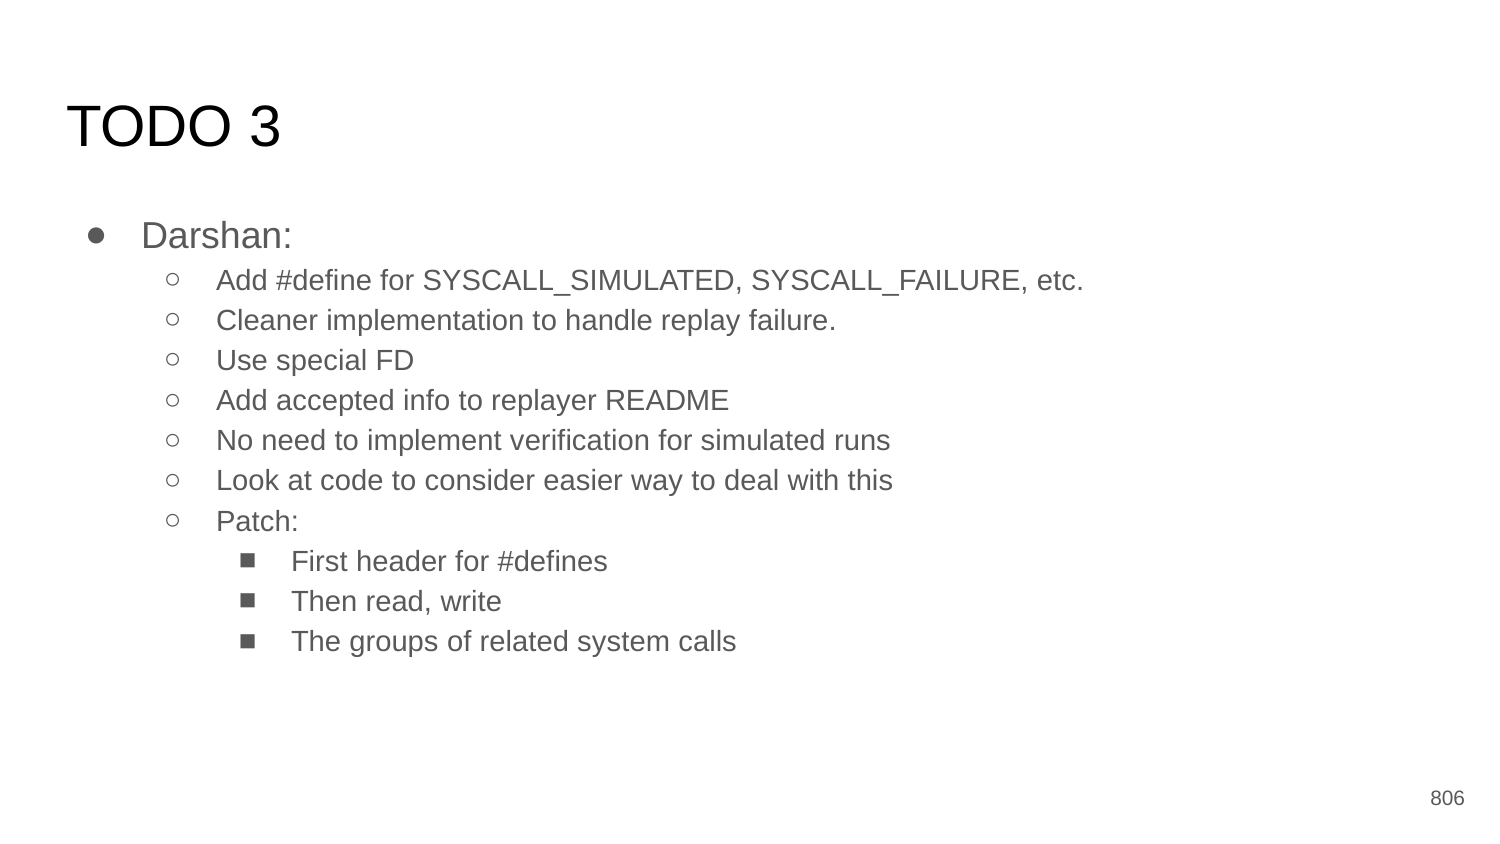

# TODO 3
Darshan:
Add #define for SYSCALL_SIMULATED, SYSCALL_FAILURE, etc.
Cleaner implementation to handle replay failure.
Use special FD
Add accepted info to replayer README
No need to implement verification for simulated runs
Look at code to consider easier way to deal with this
Patch:
First header for #defines
Then read, write
The groups of related system calls
806